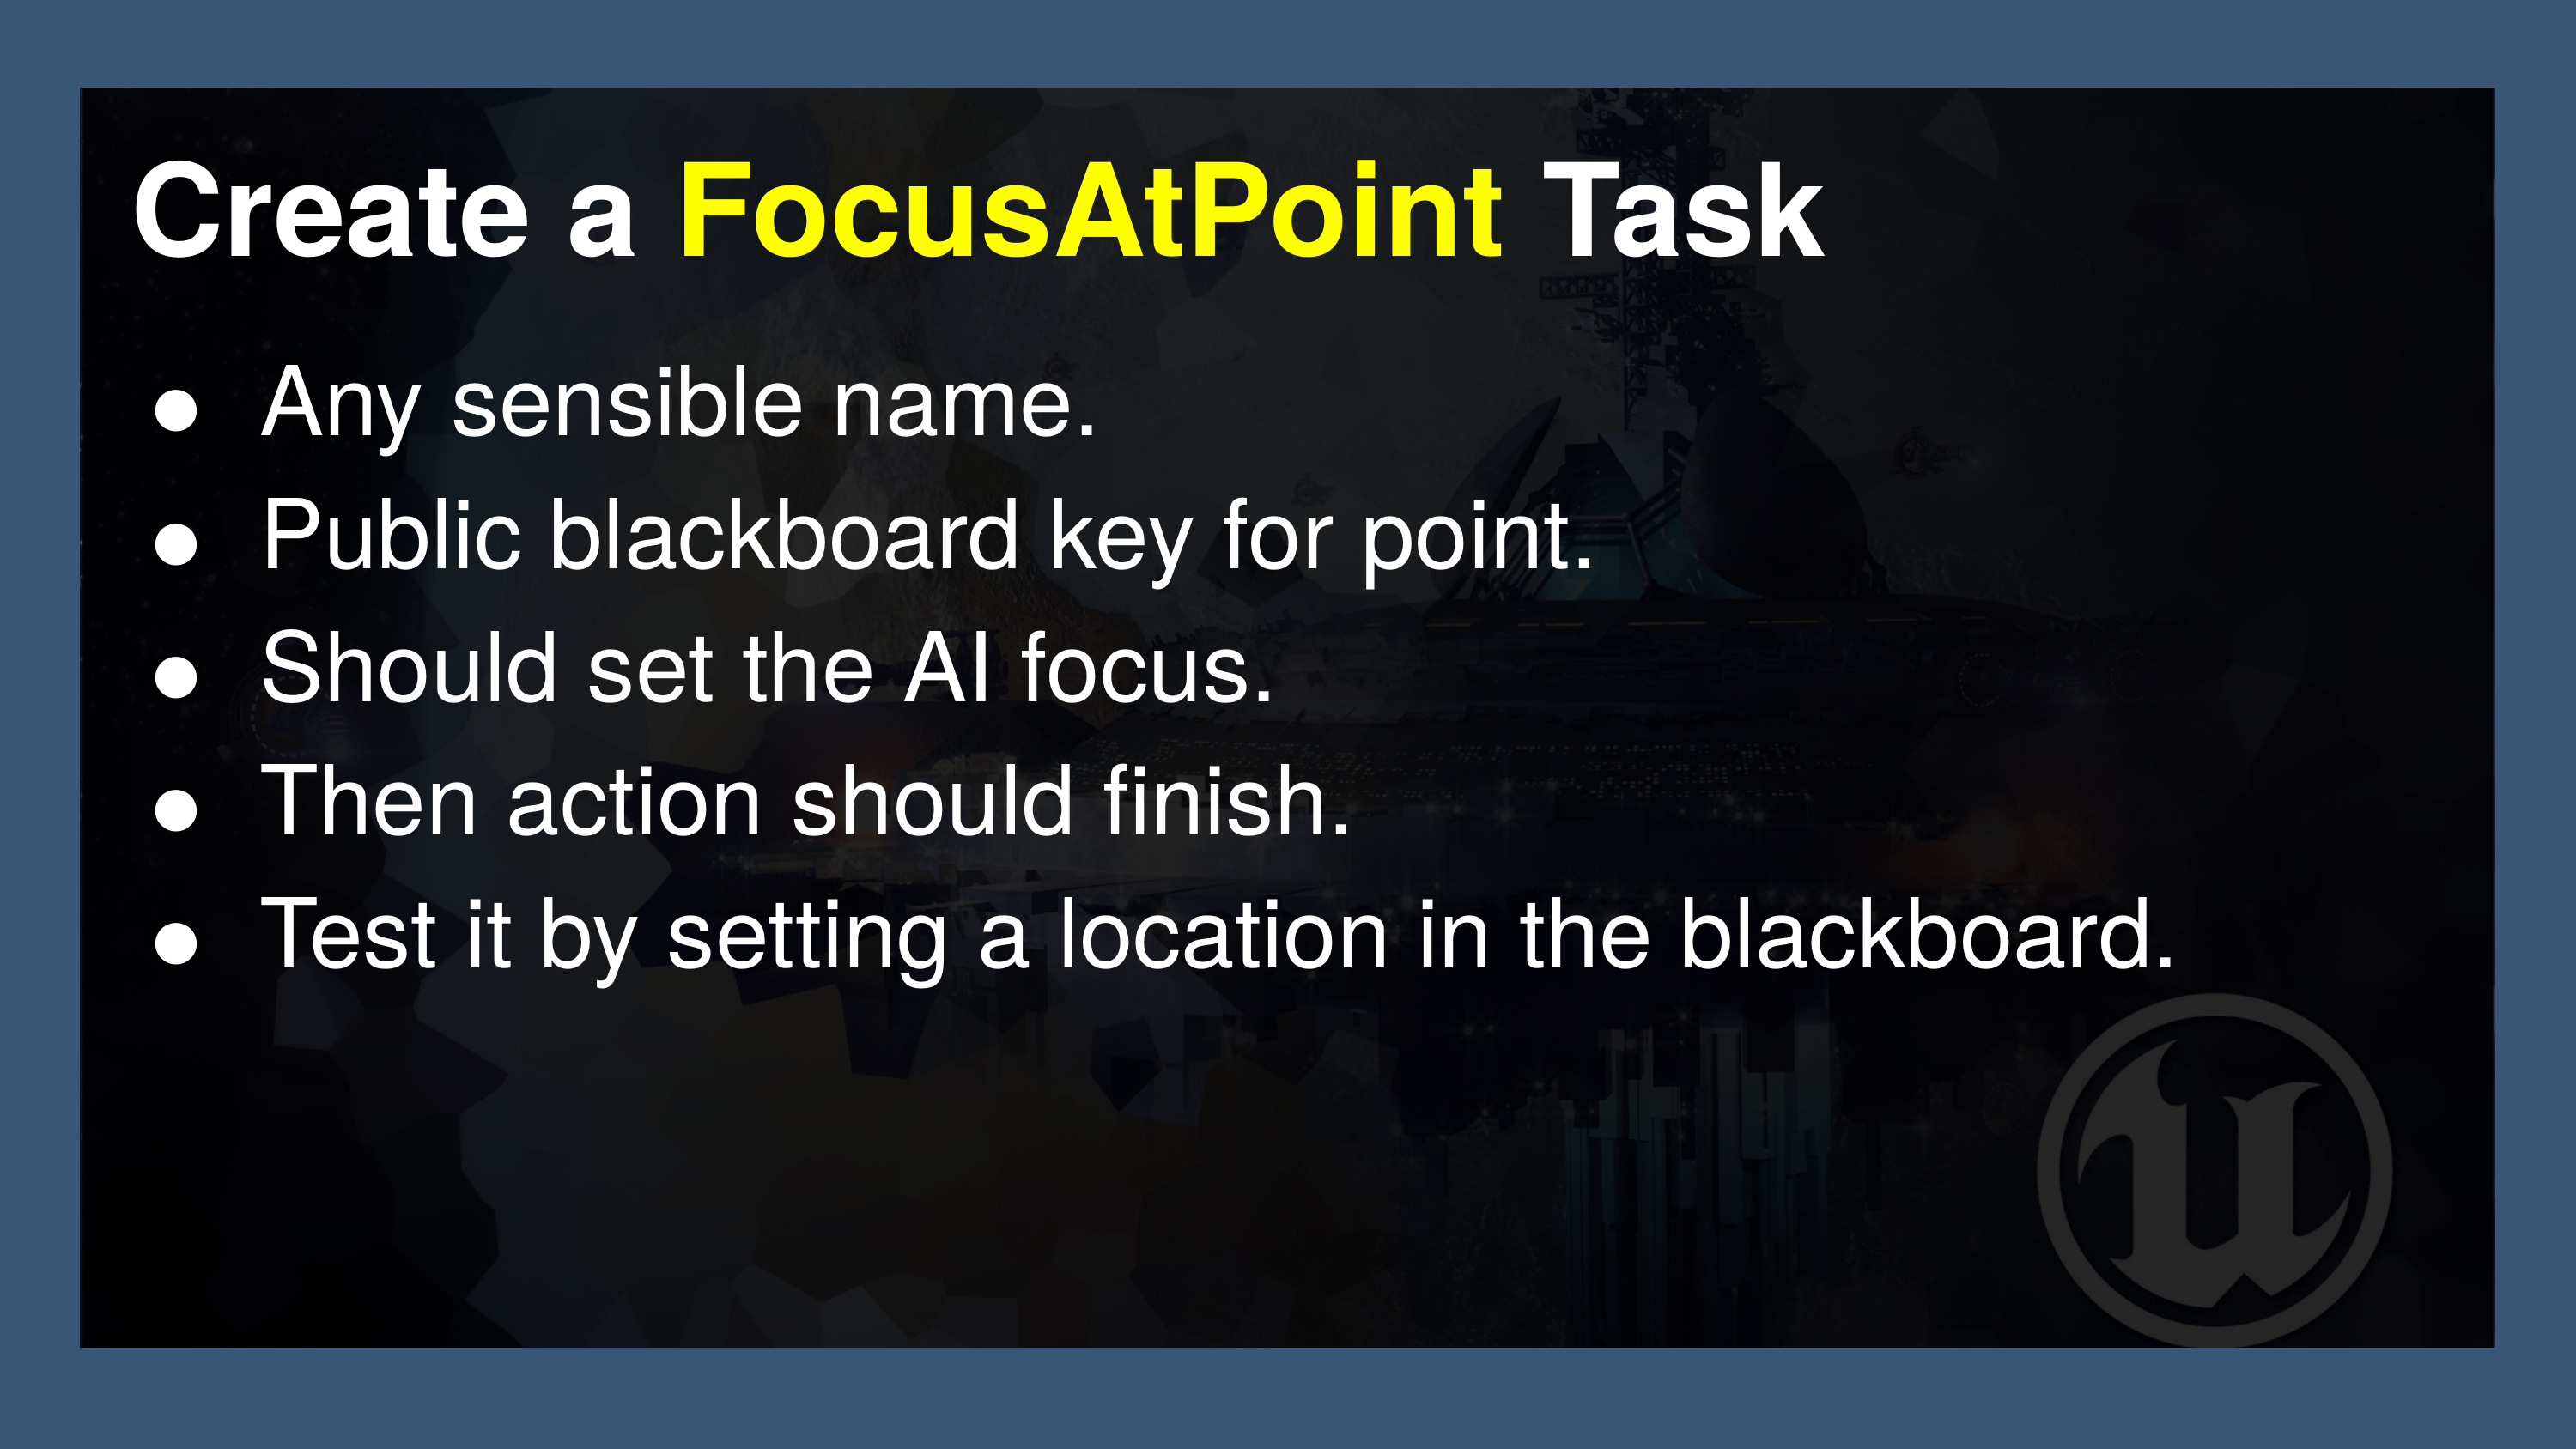

Create a FocusAtPoint Task
Any sensible name.
Public blackboard key for point.
Should set the AI focus.
Then action should finish.
Test it by setting a location in the blackboard.